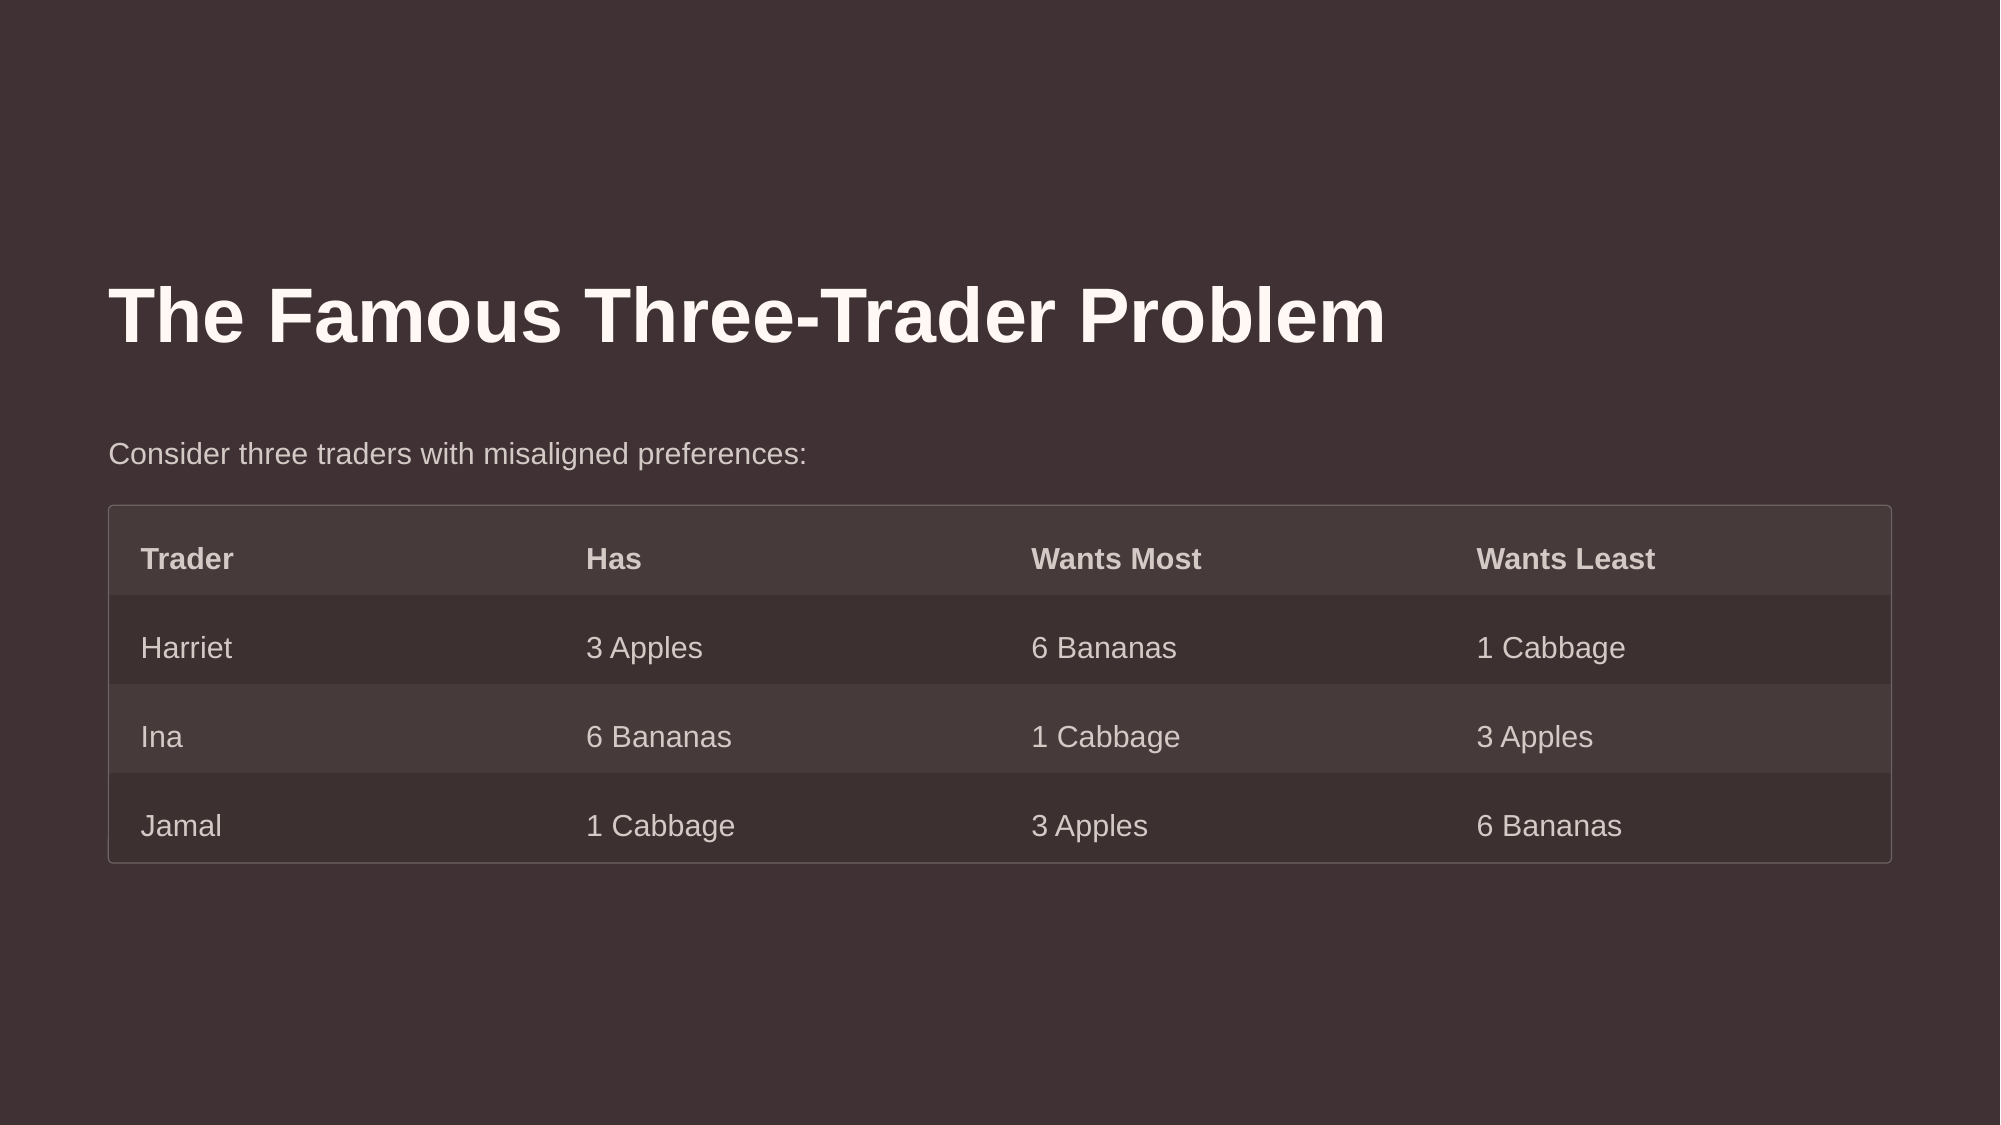

The Famous Three-Trader Problem
Consider three traders with misaligned preferences:

Trader
Has
Wants Most
Wants Least

Harriet
3 Apples
6 Bananas
1 Cabbage

Ina
6 Bananas
1 Cabbage
3 Apples

Jamal
1 Cabbage
3 Apples
6 Bananas